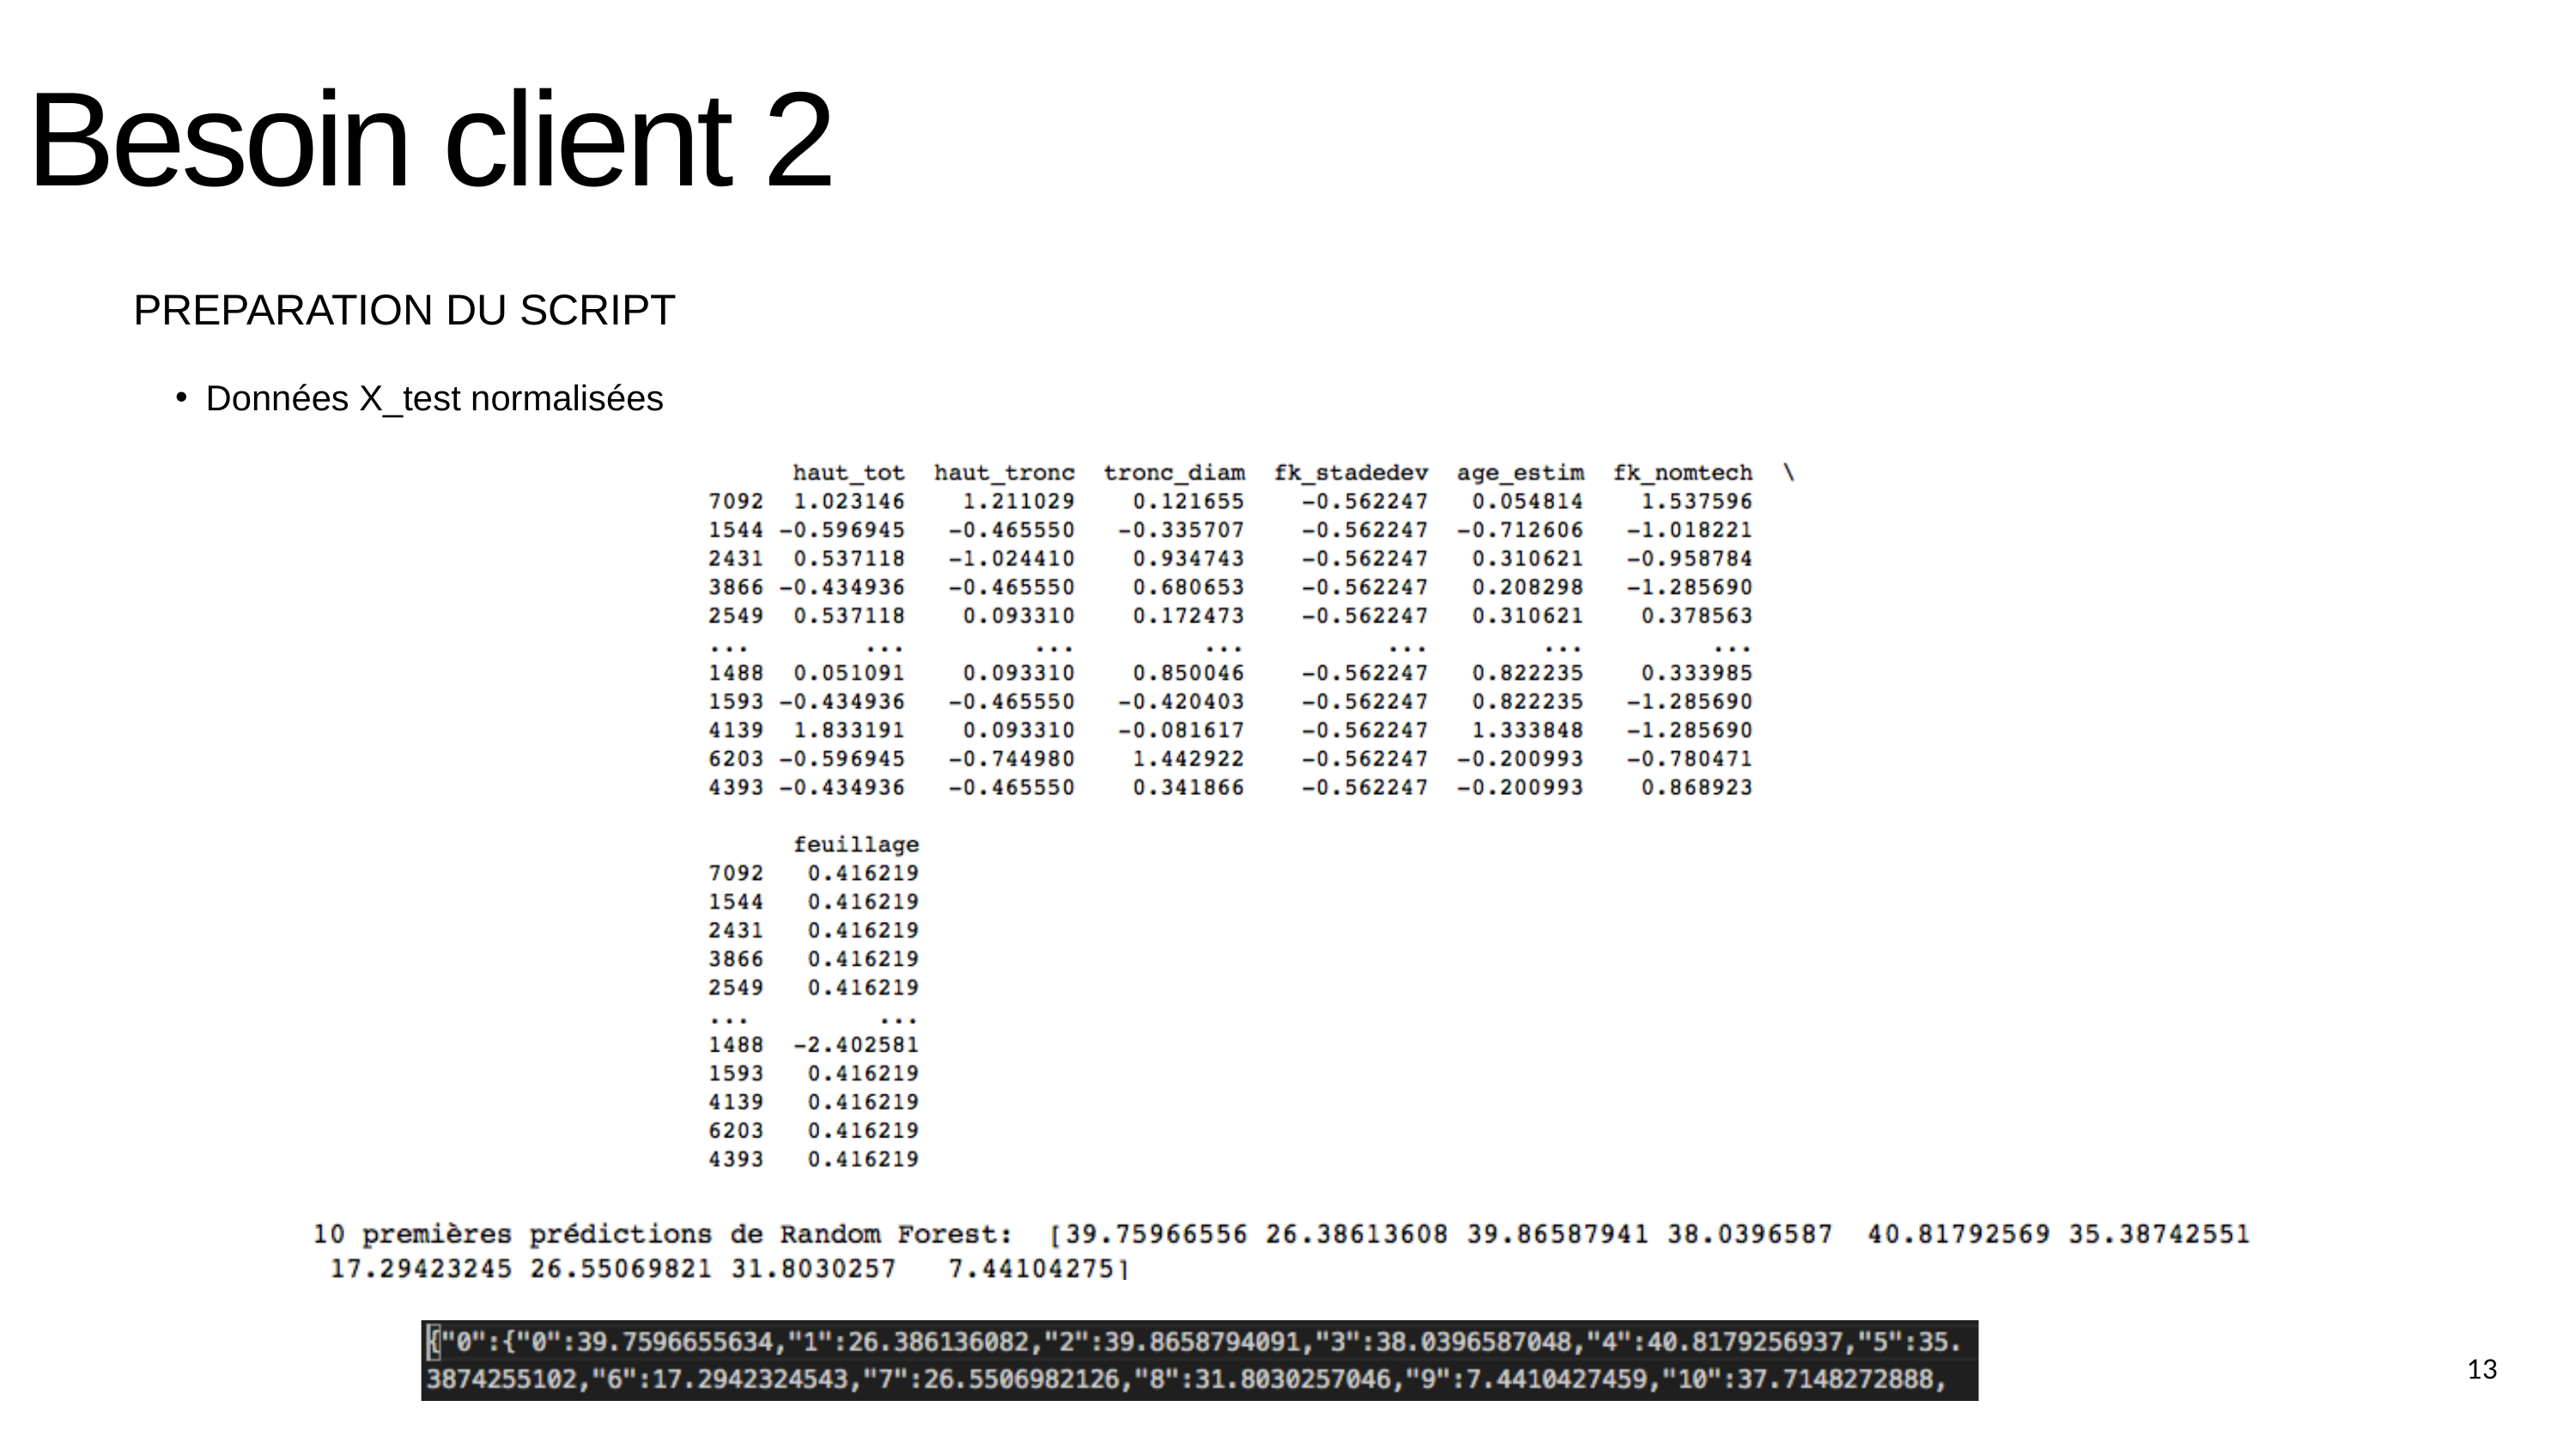

Besoin client 2
PREPARATION DU SCRIPT
Données X_test normalisées

13